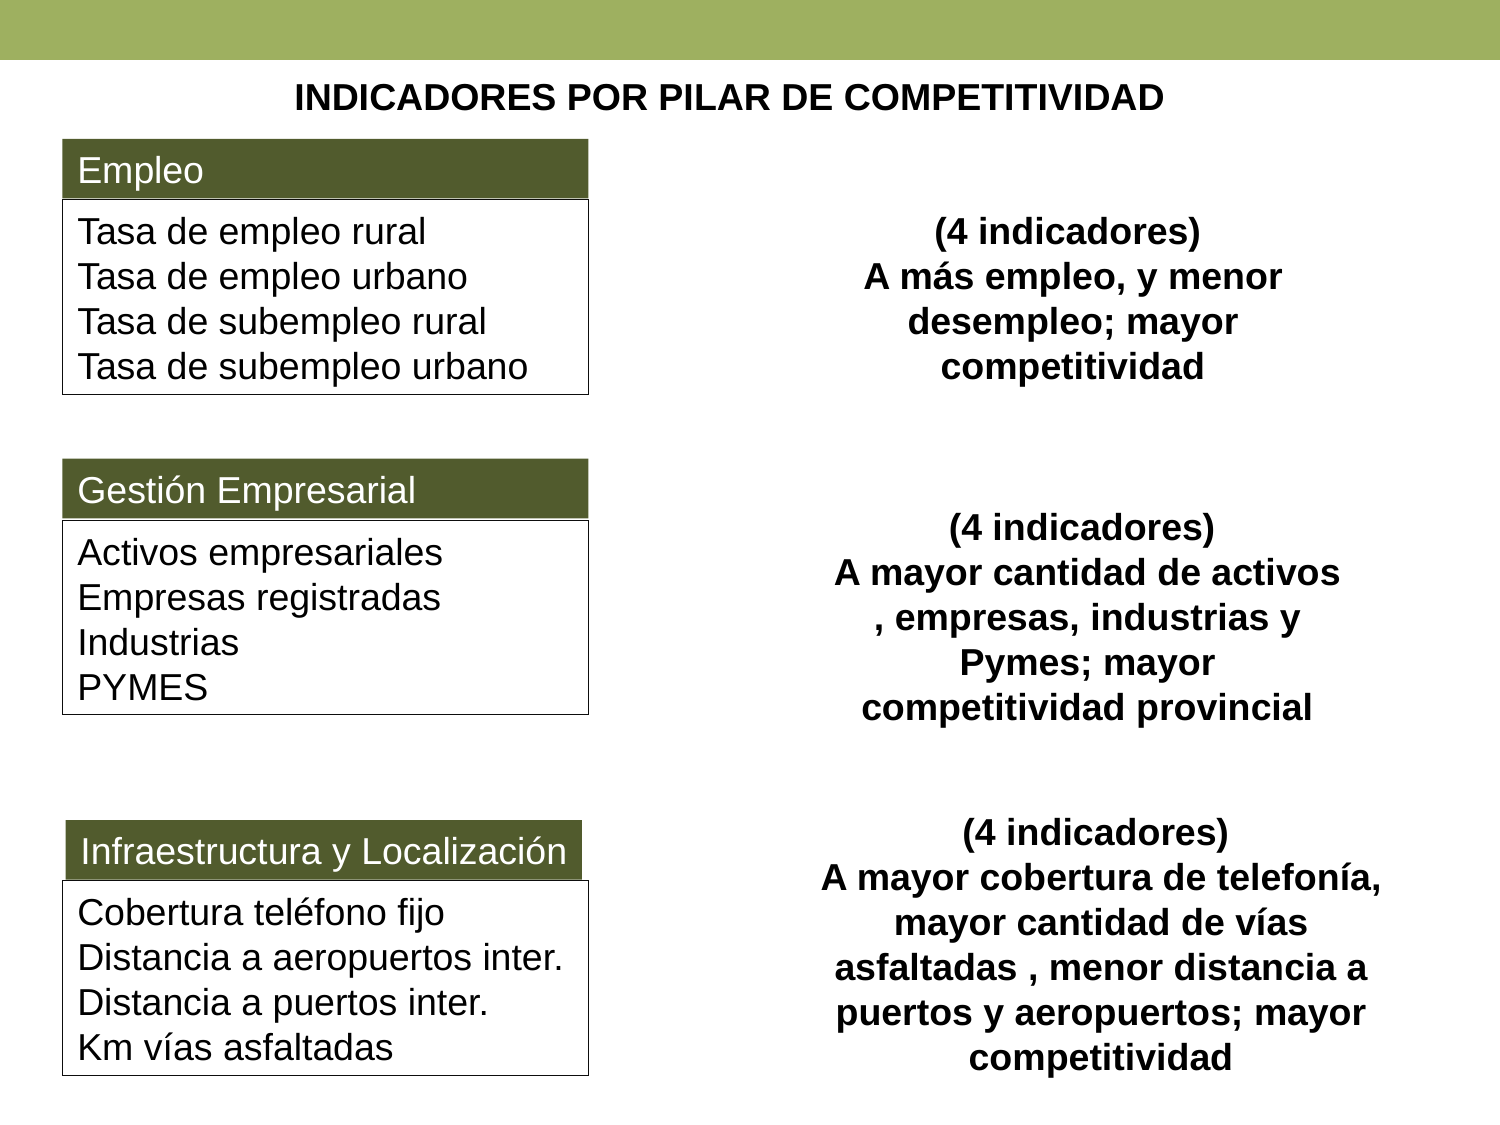

INDICADORES POR PILAR DE COMPETITIVIDAD
Empleo
Tasa de empleo rural
Tasa de empleo urbano
Tasa de subempleo rural
Tasa de subempleo urbano
(4 indicadores)
A más empleo, y menor desempleo; mayor competitividad
Gestión Empresarial
(4 indicadores)
A mayor cantidad de activos , empresas, industrias y Pymes; mayor competitividad provincial
Activos empresariales
Empresas registradas
Industrias
PYMES
(4 indicadores)
A mayor cobertura de telefonía, mayor cantidad de vías asfaltadas , menor distancia a puertos y aeropuertos; mayor competitividad
Infraestructura y Localización
Cobertura teléfono fijo
Distancia a aeropuertos inter.
Distancia a puertos inter.
Km vías asfaltadas